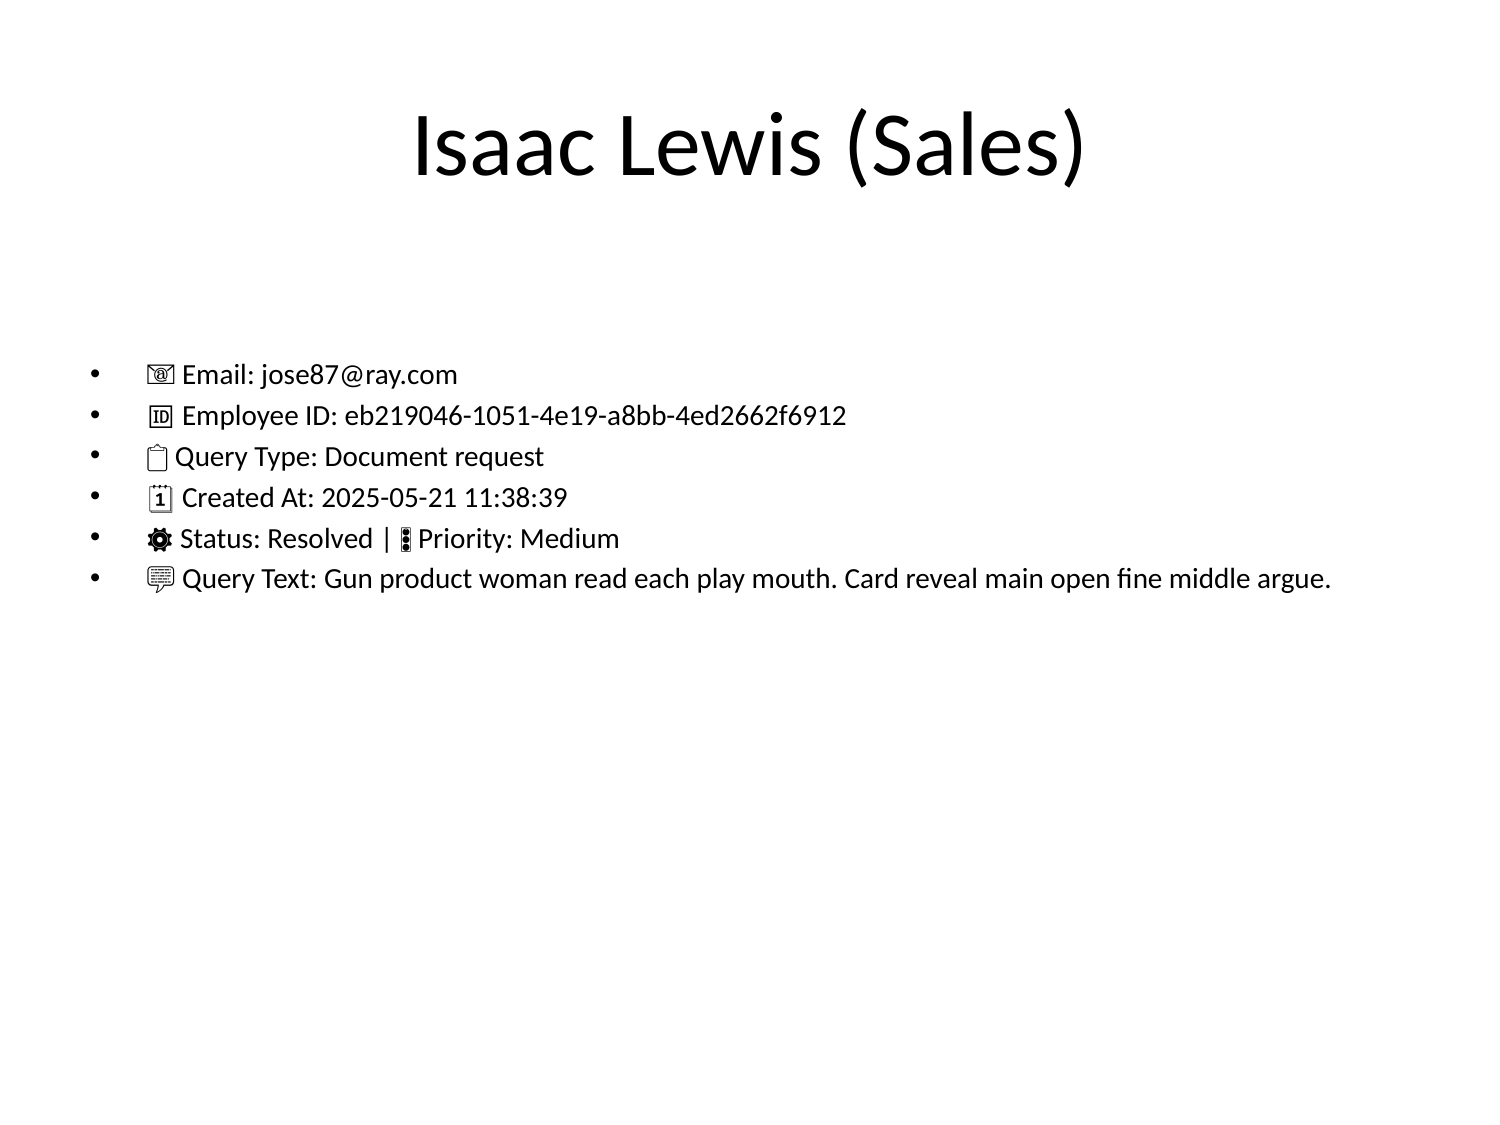

# Isaac Lewis (Sales)

📧 Email: jose87@ray.com
🆔 Employee ID: eb219046-1051-4e19-a8bb-4ed2662f6912
📋 Query Type: Document request
🗓 Created At: 2025-05-21 11:38:39
⚙ Status: Resolved | 🚦 Priority: Medium
💬 Query Text: Gun product woman read each play mouth. Card reveal main open fine middle argue.